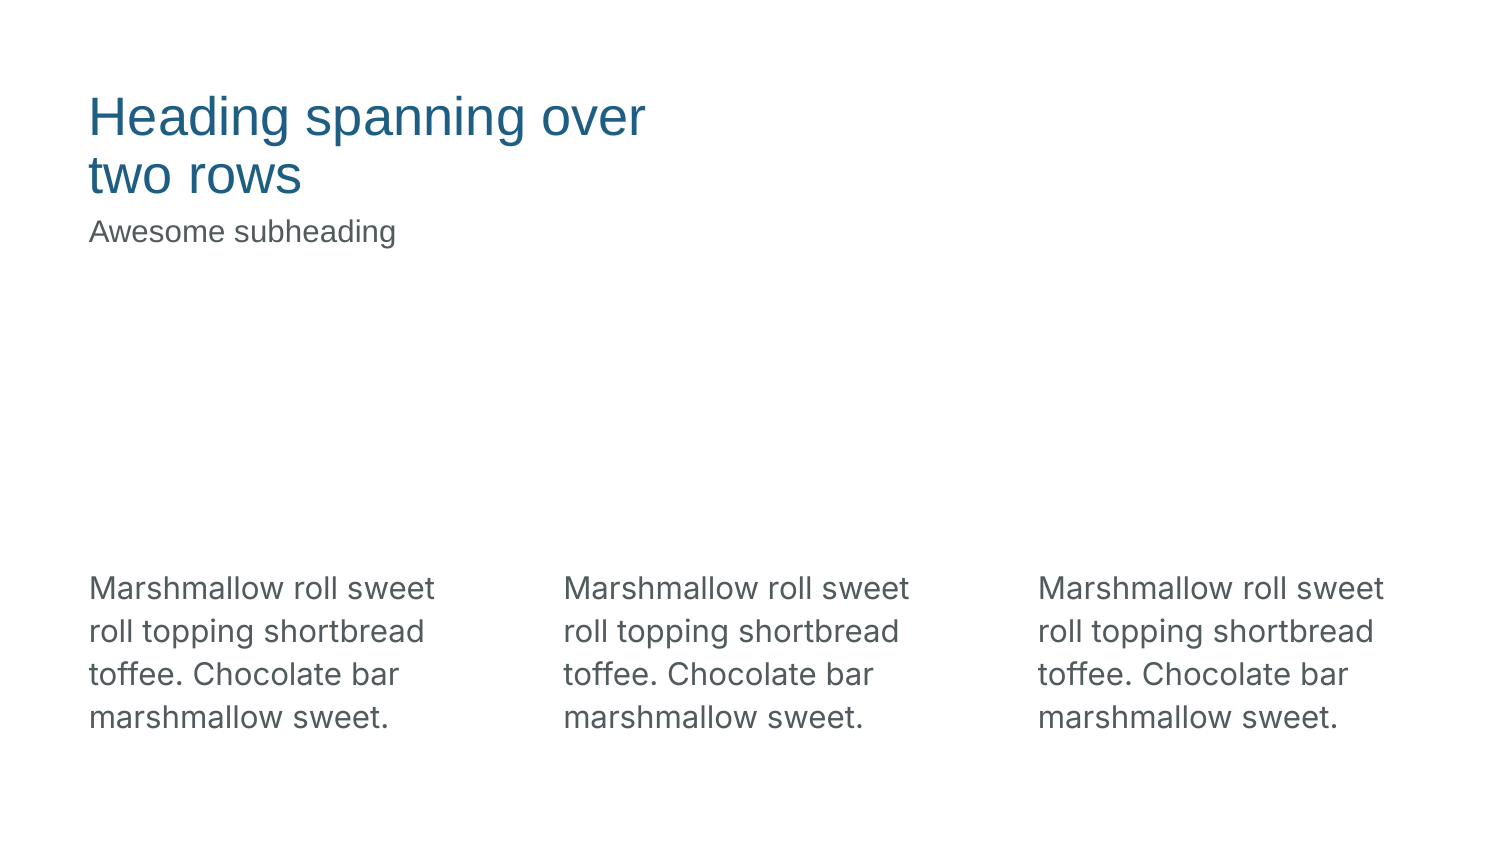

# Heading spanning over two rows
Awesome subheading

Marshmallow roll sweet roll topping shortbread toffee. Chocolate bar marshmallow sweet.
Marshmallow roll sweet roll topping shortbread toffee. Chocolate bar marshmallow sweet.
Marshmallow roll sweet roll topping shortbread toffee. Chocolate bar marshmallow sweet.